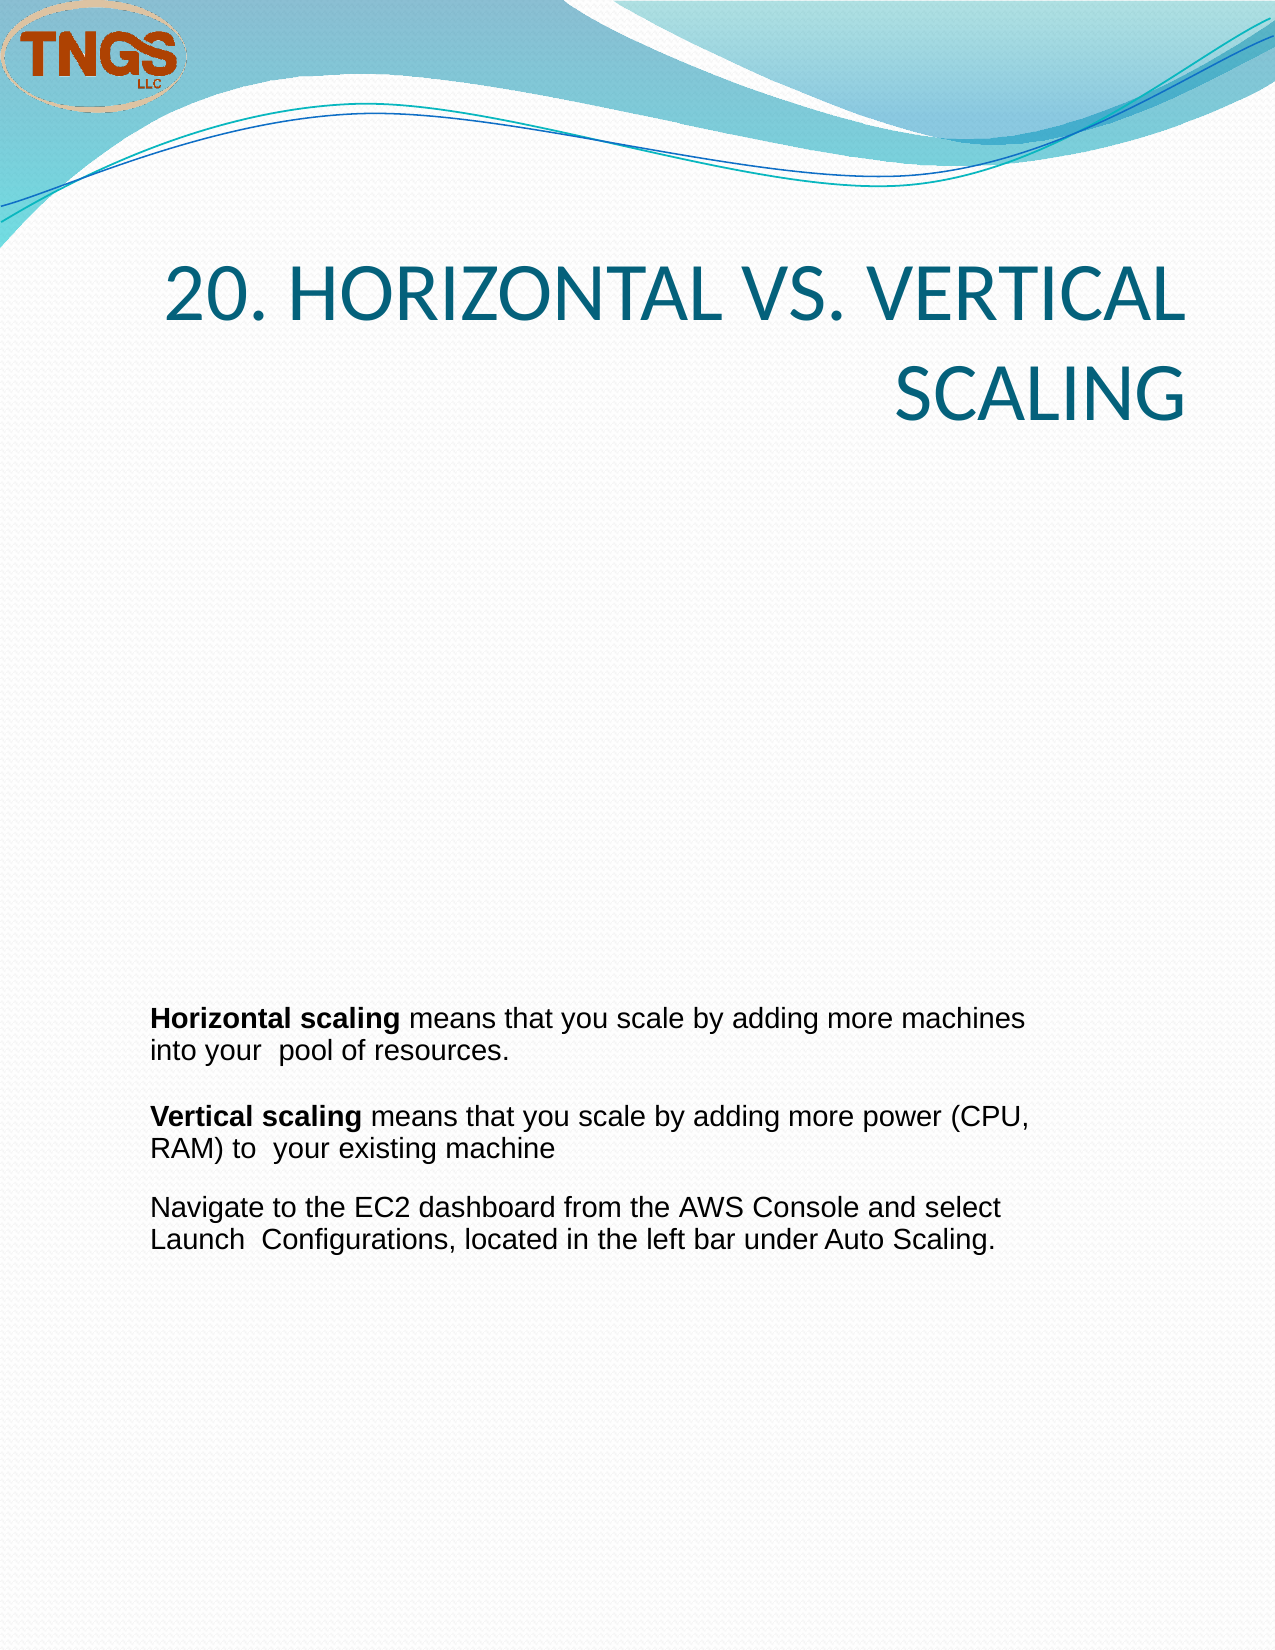

# 20. HORIZONTAL VS. VERTICAL SCALING
Horizontal scaling means that you scale by adding more machines into your  pool of resources.

Vertical scaling means that you scale by adding more power (CPU, RAM) to  your existing machine
Navigate to the EC2 dashboard from the AWS Console and select Launch  Configurations, located in the left bar under Auto Scaling.